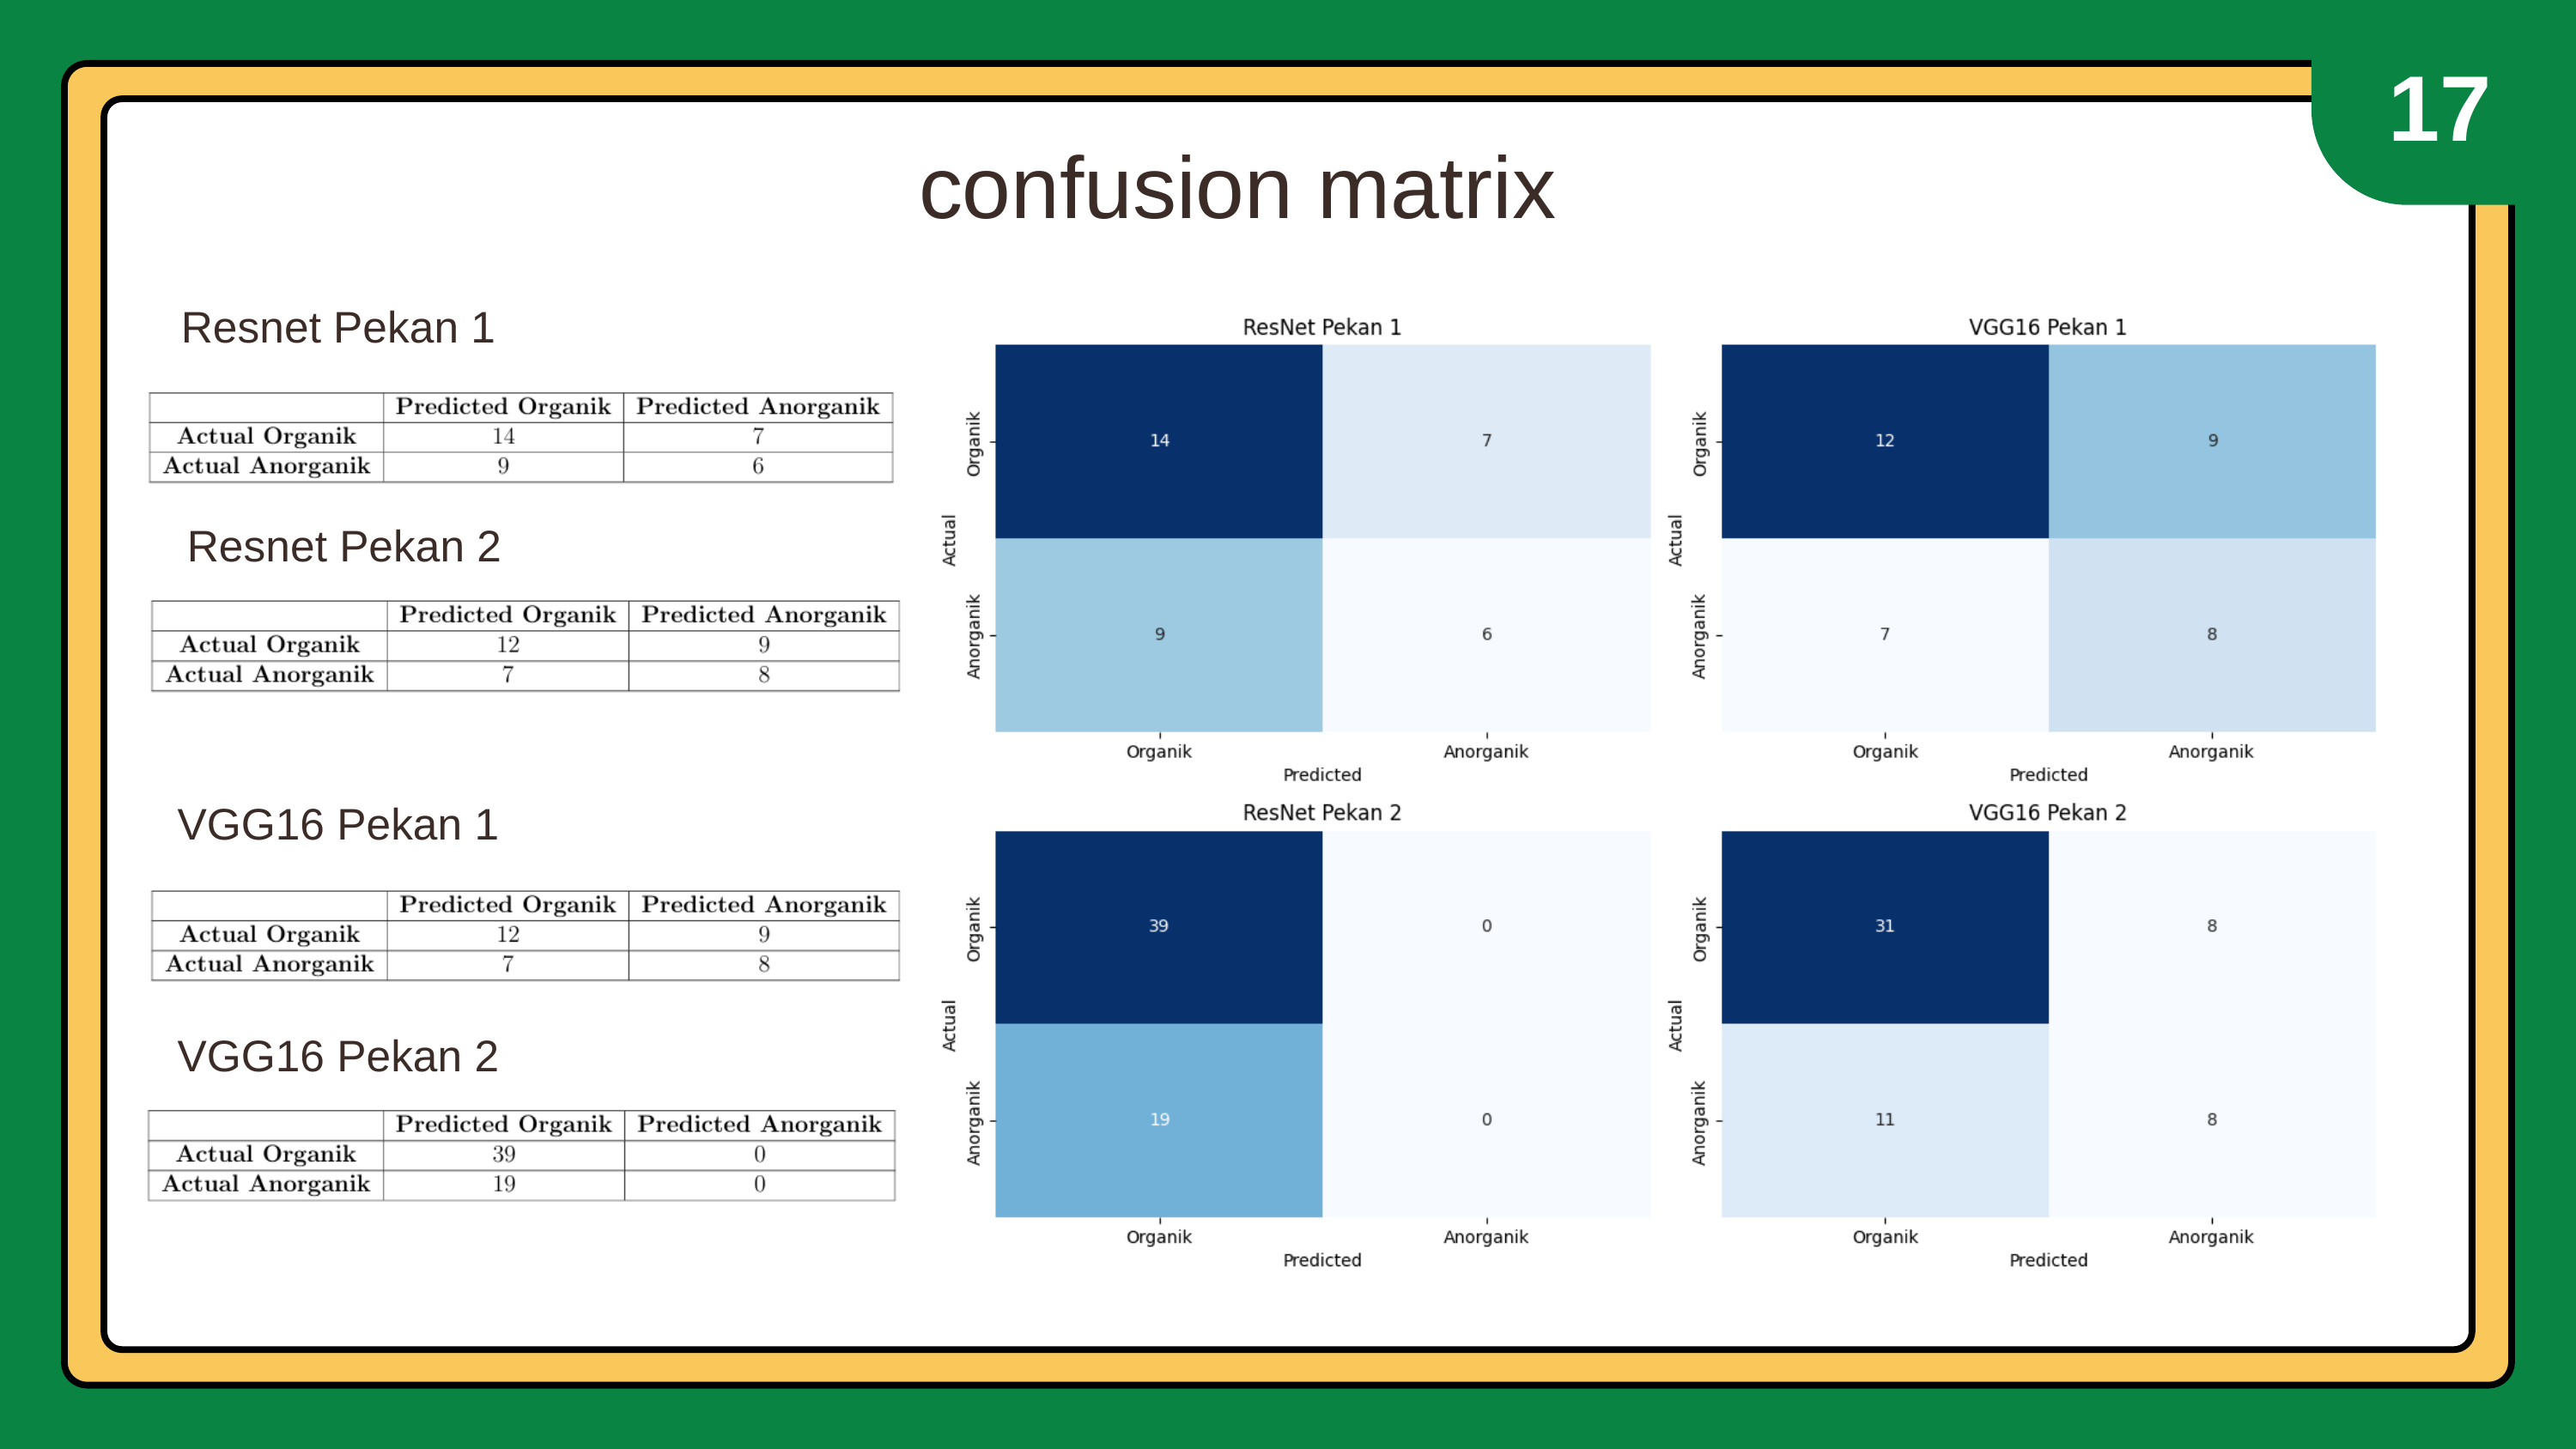

17

confusion matrix
Resnet Pekan 1

Resnet Pekan 2

VGG16 Pekan 1

VGG16 Pekan 2